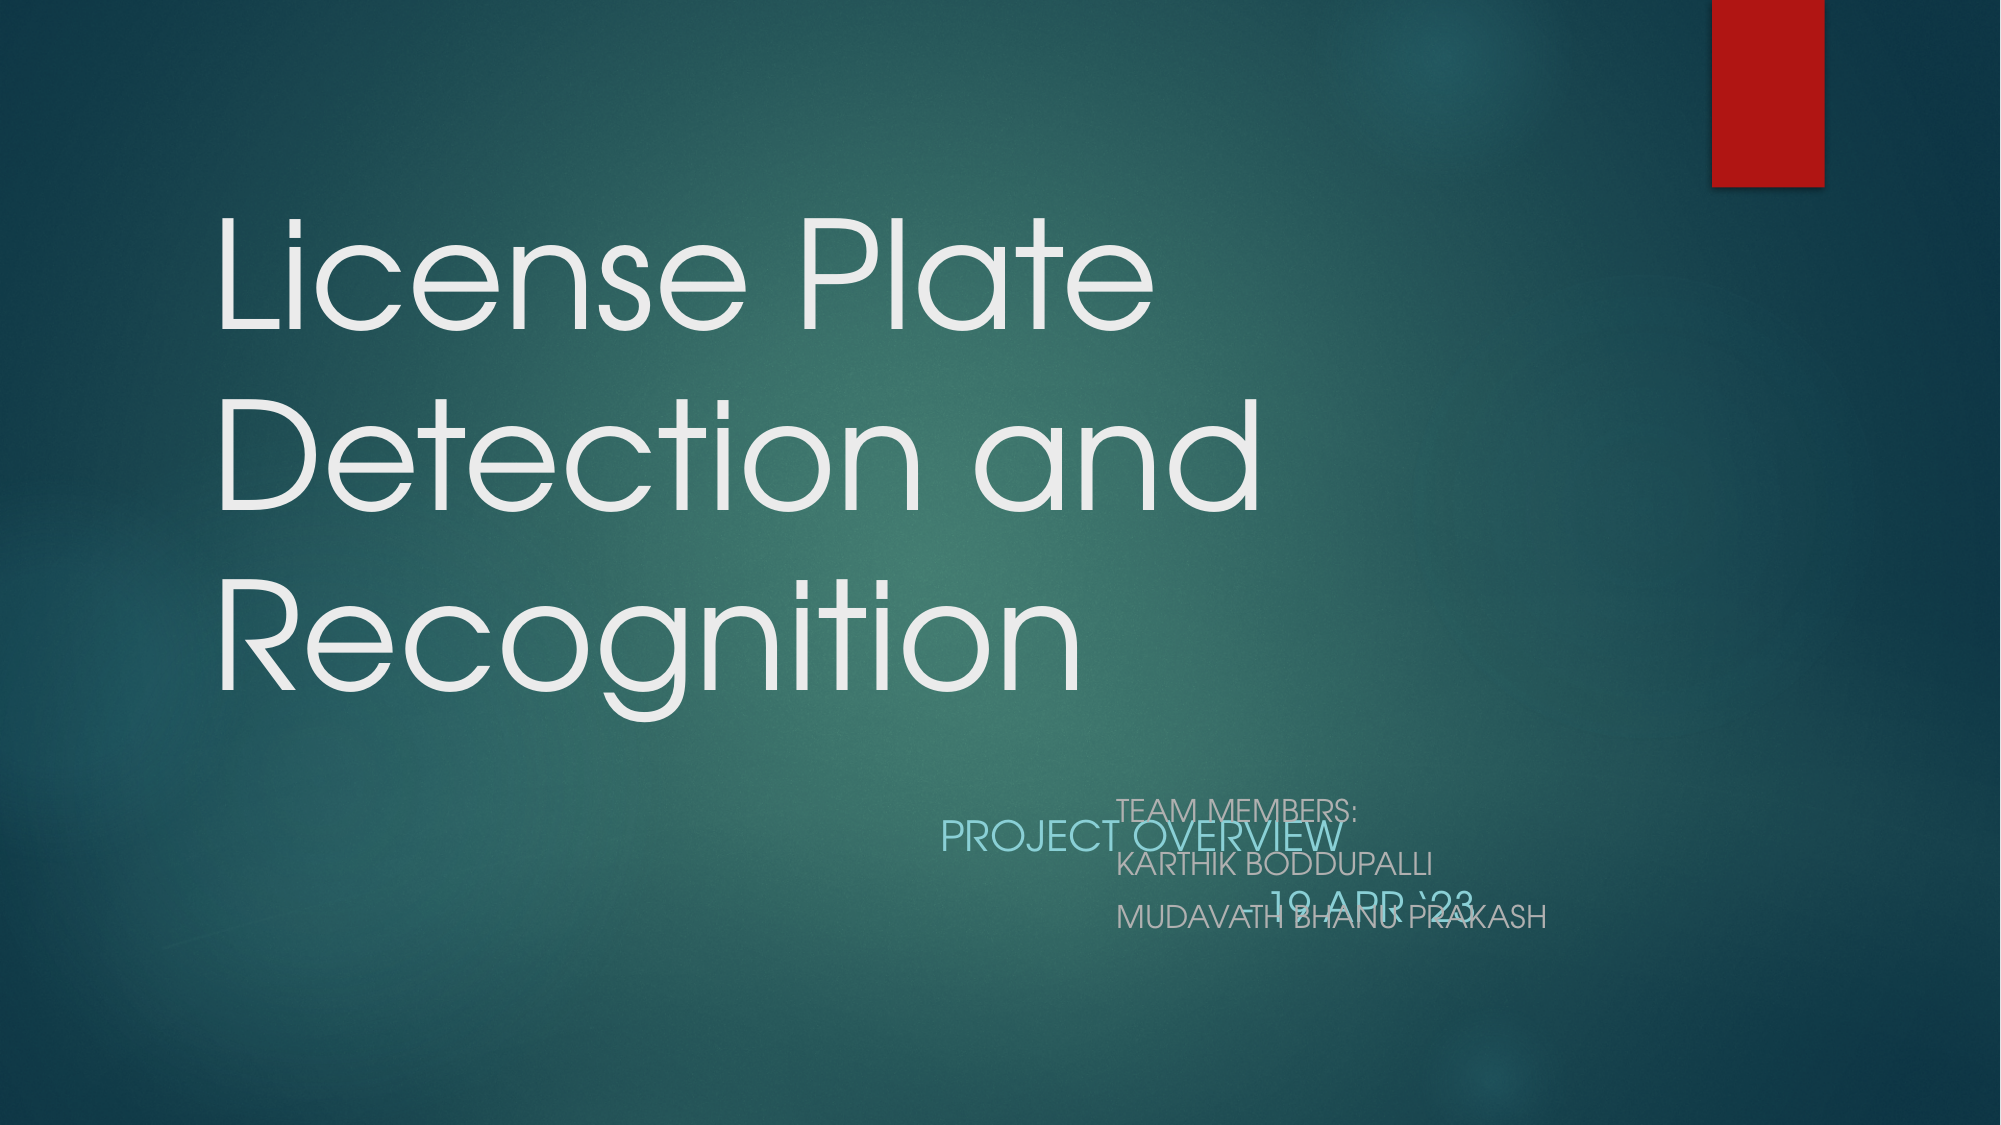

# License Plate Detection and Recognition
Team members:
Karthik Boddupalli
Mudavath Bhanu Prakash
					Project overview
							- 19 Apr ‘23